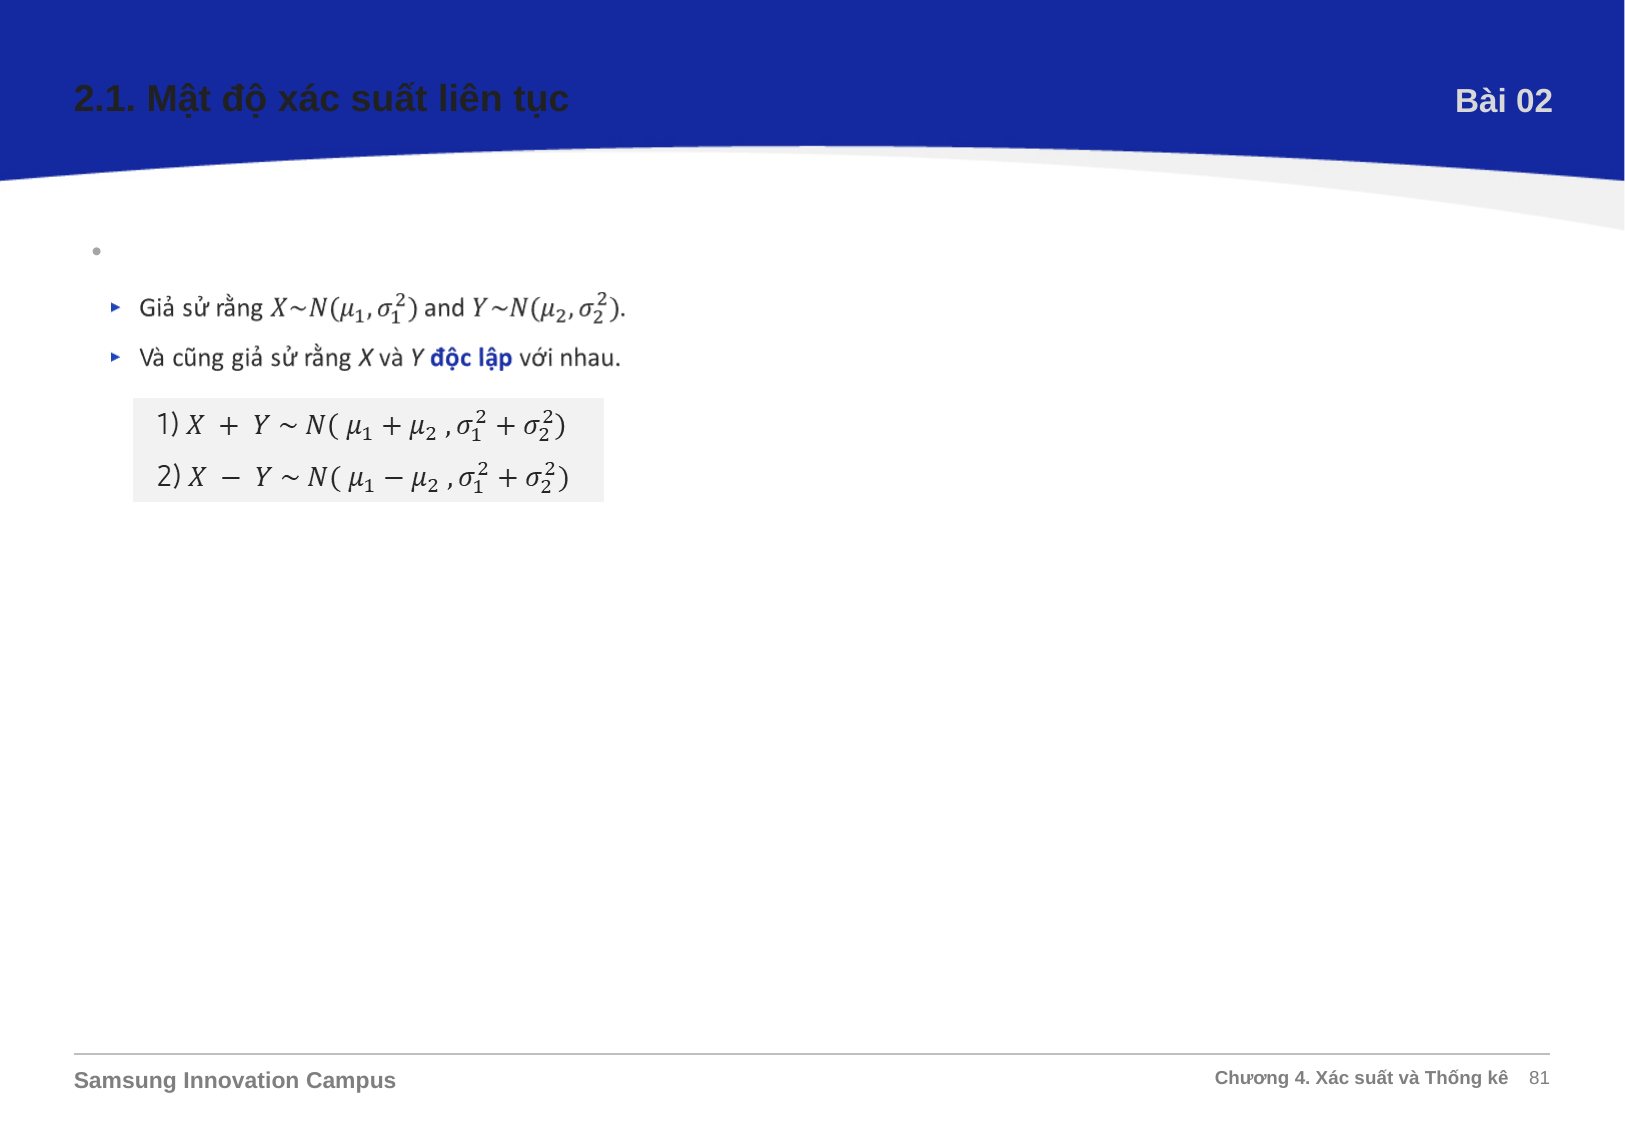

2.1. Mật độ xác suất liên tục
Bài 02
Biến ngẫu nhiên và mật độ xác suất chuẩn: “Phép cộng và phép trừ”